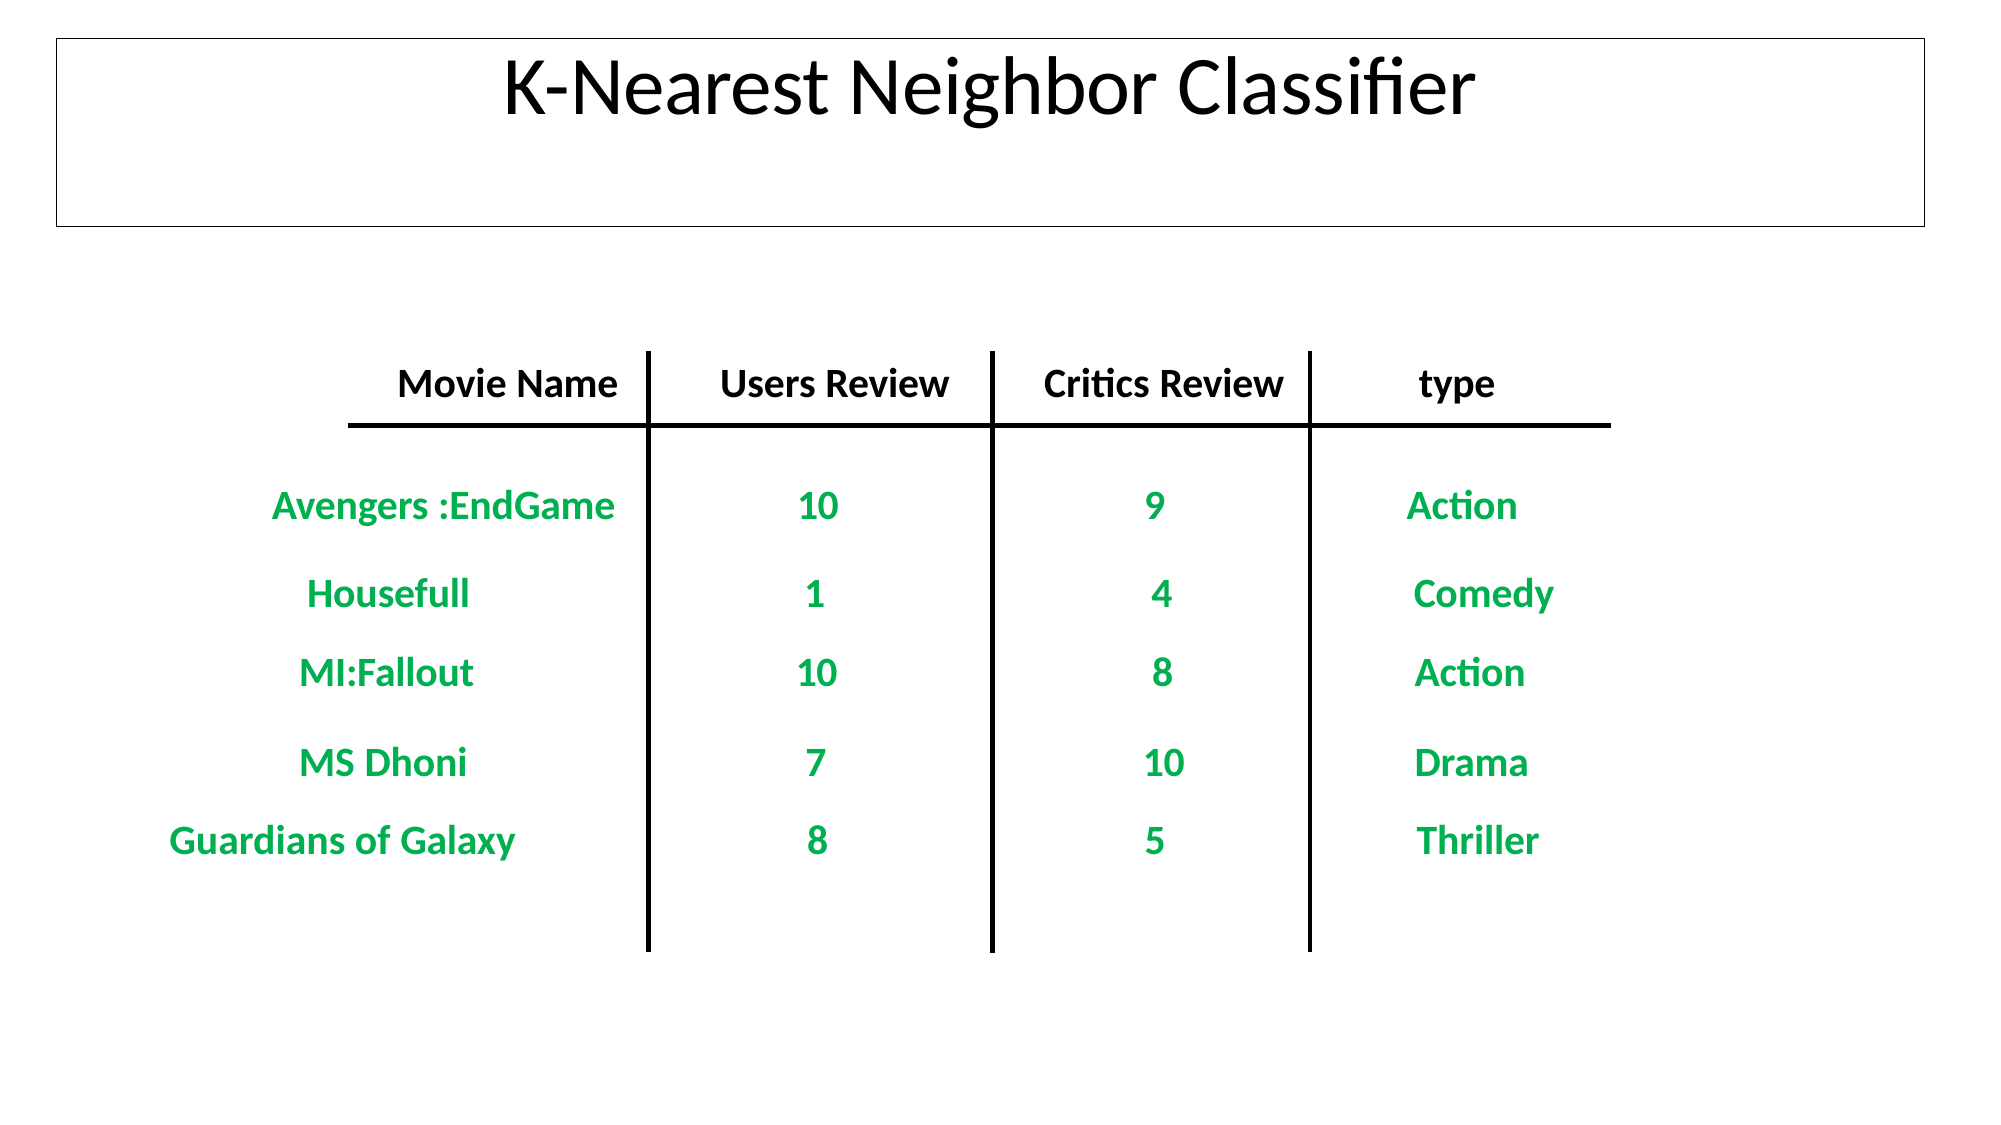

# K-Nearest Neighbor Classifier

Movie Name
Users Review
Critics Review
type
Avengers :EndGame
10
9
Action
Housefull
1
4
Comedy
MI:Fallout
10
8
Action
MS Dhoni
7
10
Drama
Guardians of Galaxy
8
5
Thriller